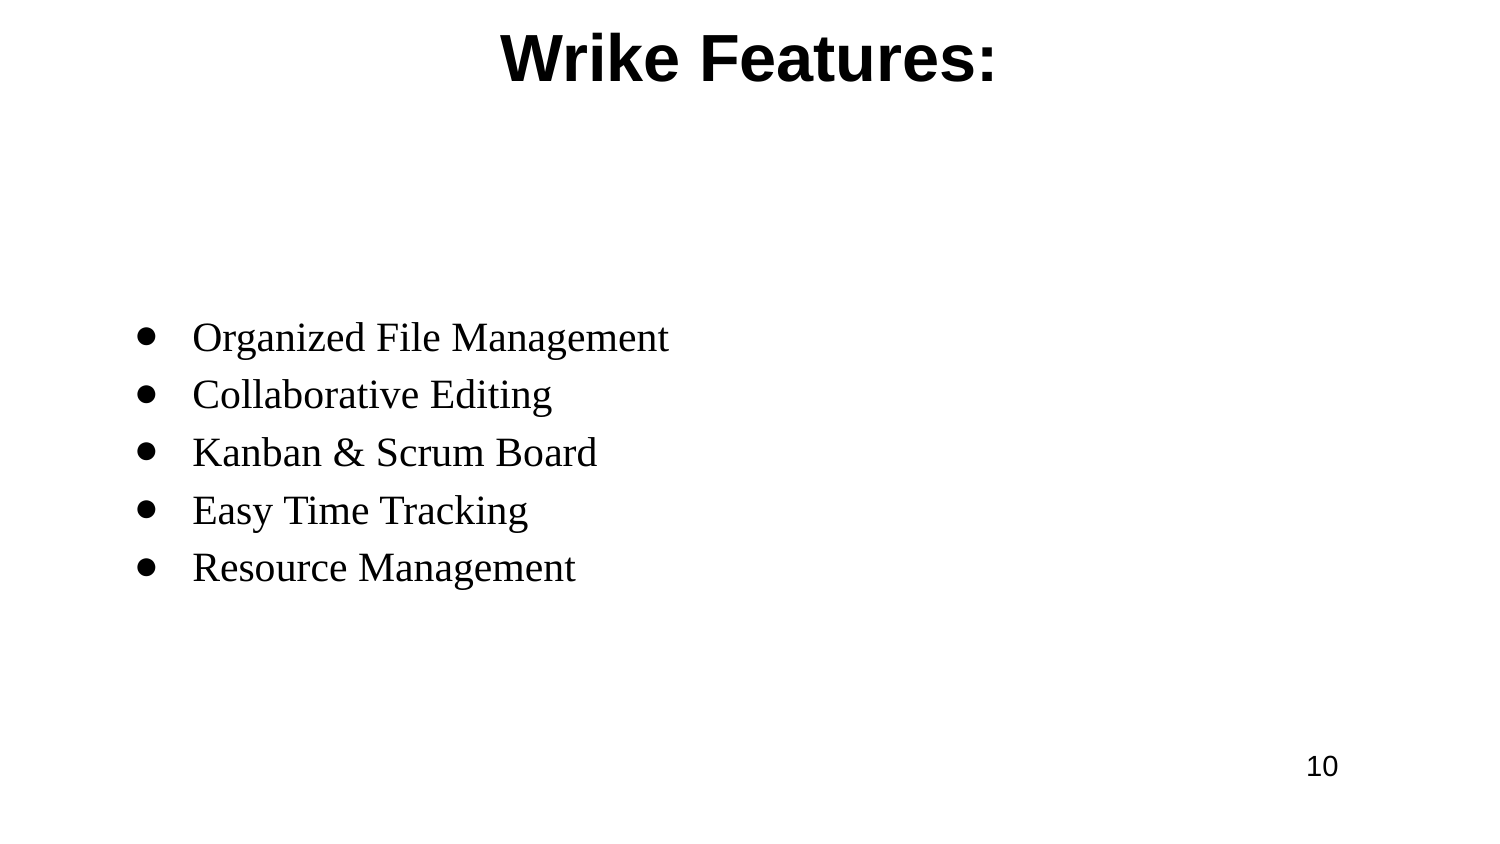

# Wrike Features:

Organized File Management
Collaborative Editing
Kanban & Scrum Board
Easy Time Tracking
Resource Management
10